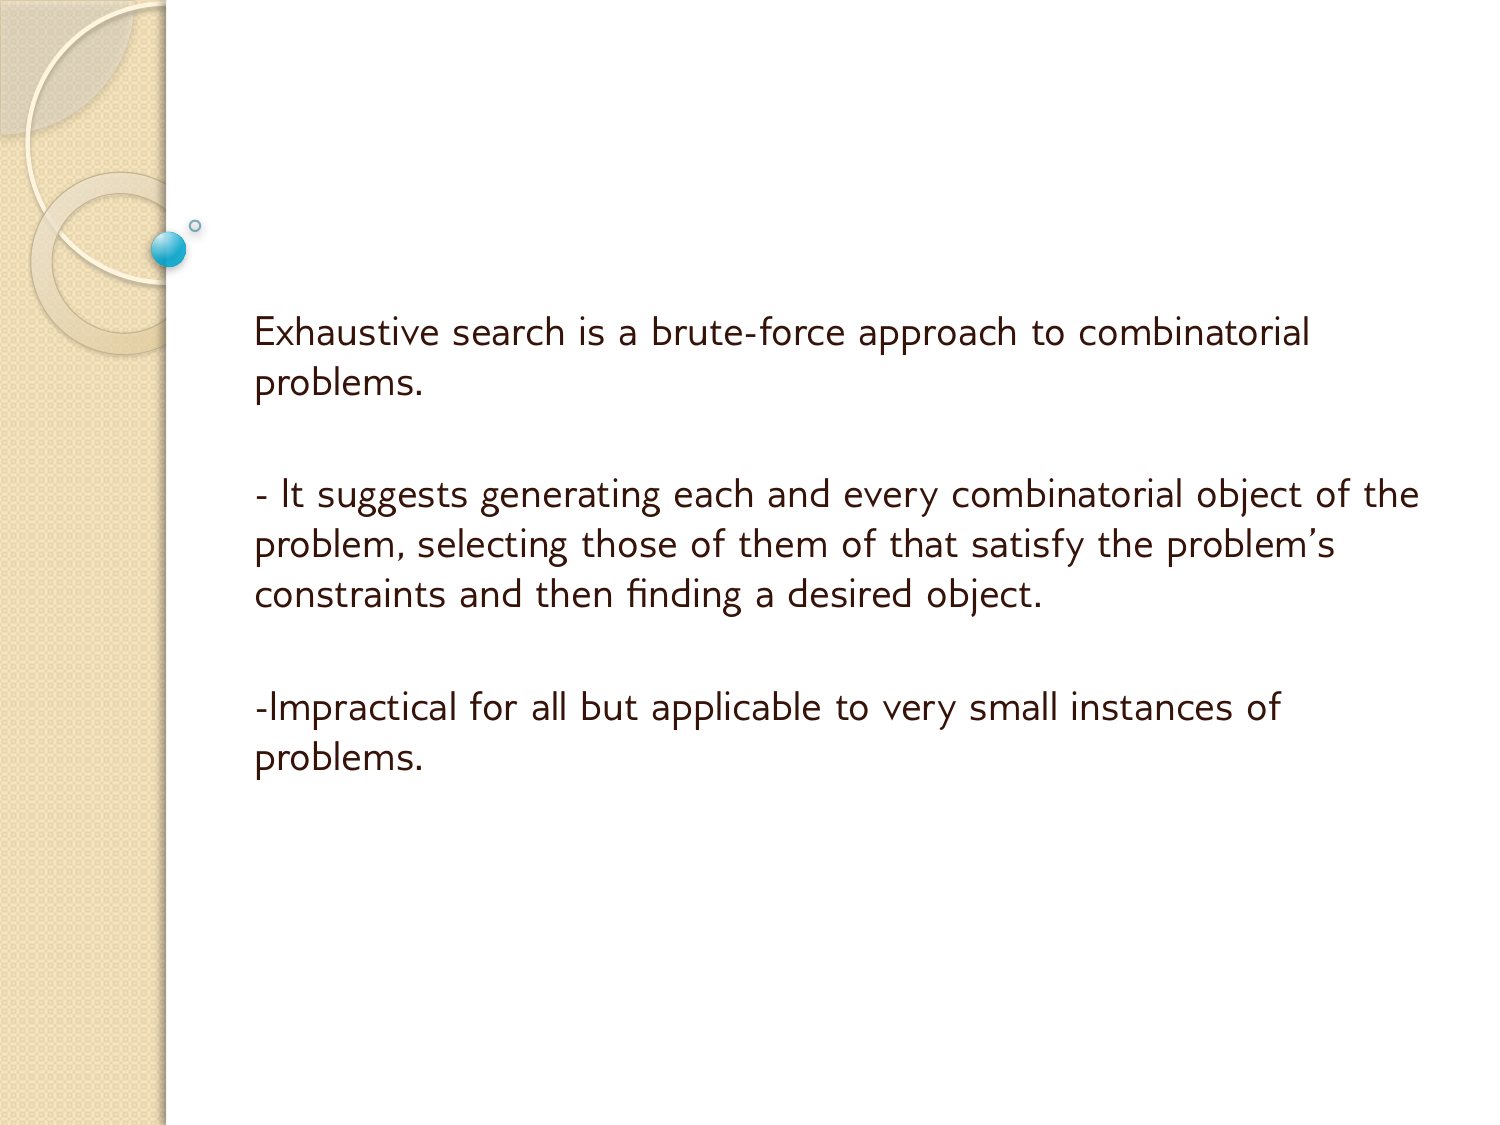

#
Exhaustive search is a brute-force approach to combinatorial problems.
- It suggests generating each and every combinatorial object of the problem, selecting those of them of that satisfy the problem’s constraints and then finding a desired object.
-Impractical for all but applicable to very small instances of problems.